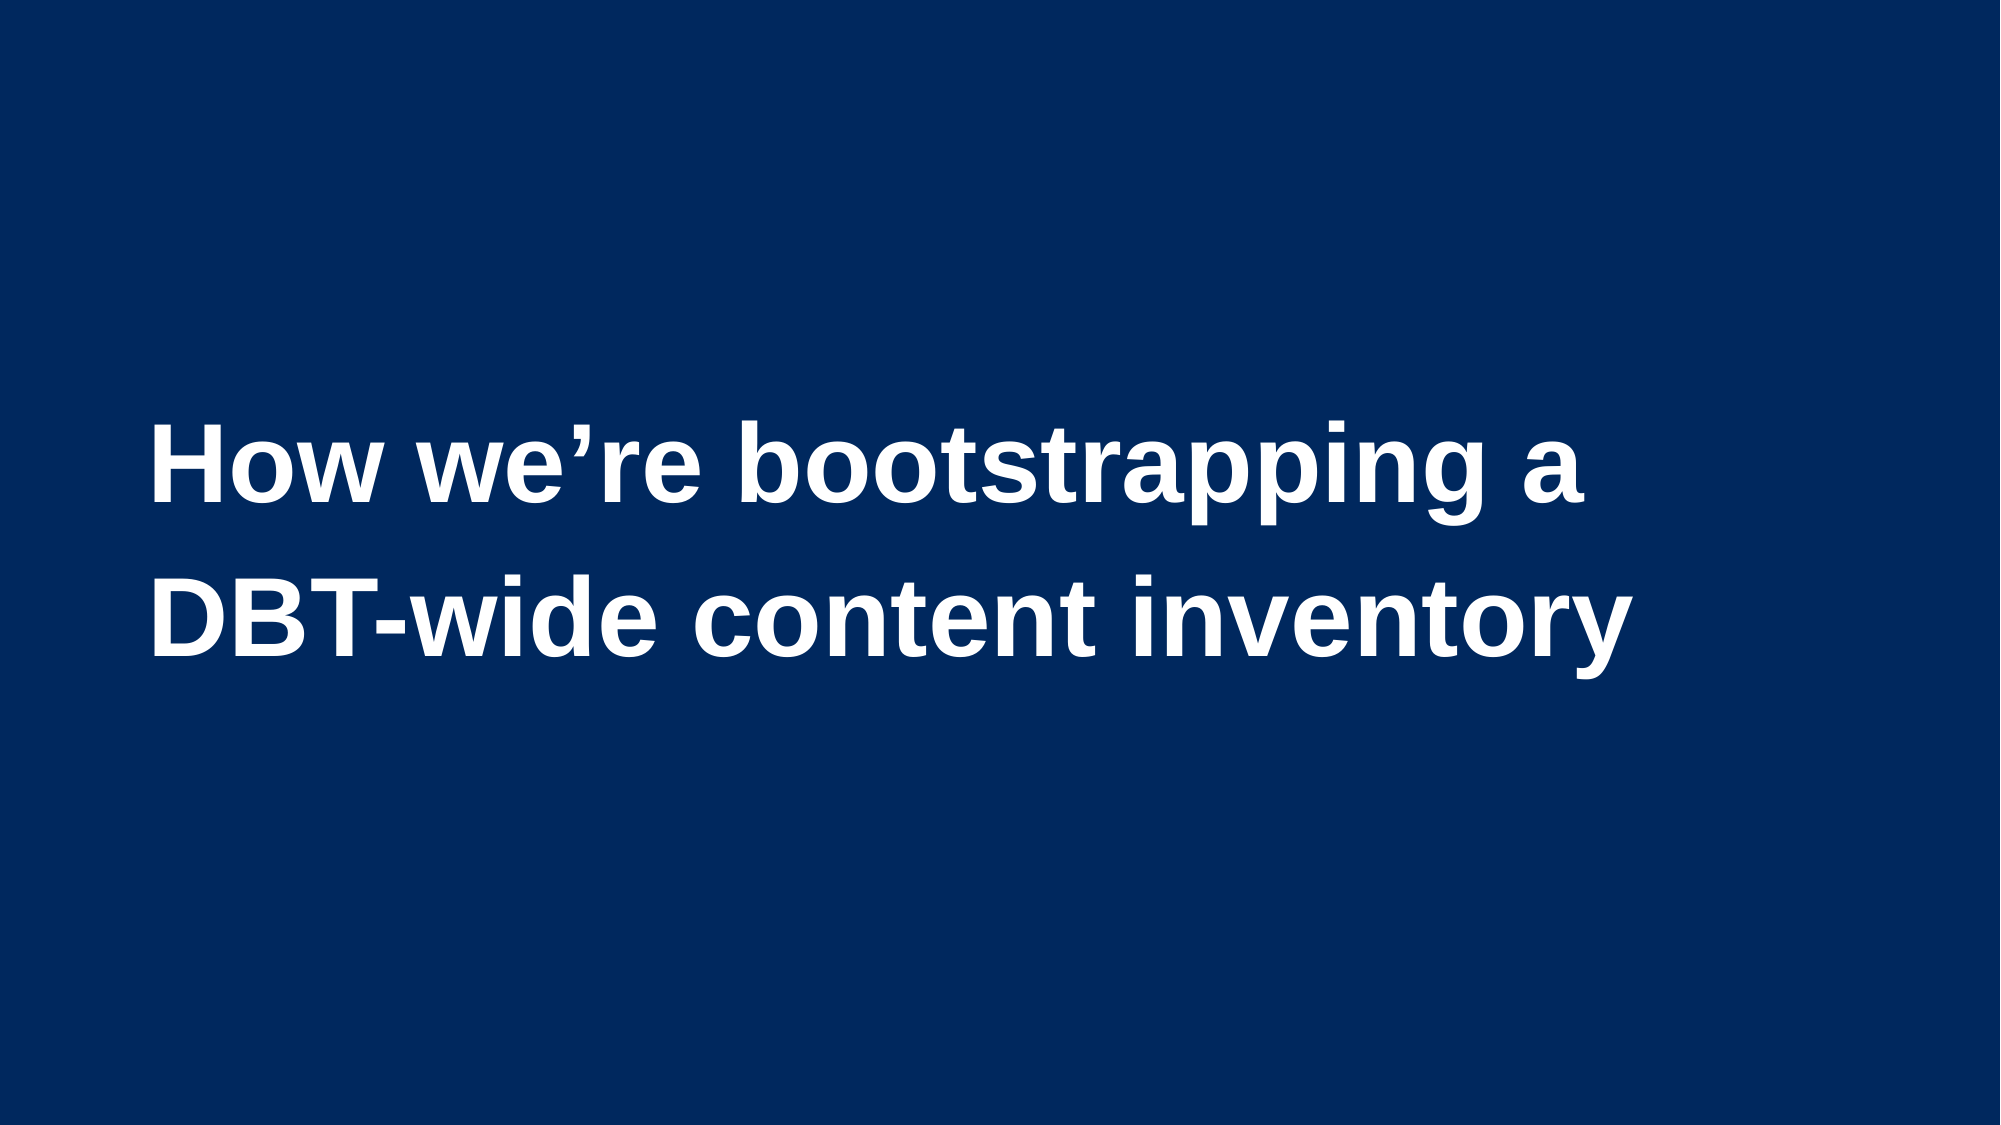

# How we’re bootstrapping a DBT-wide content inventory